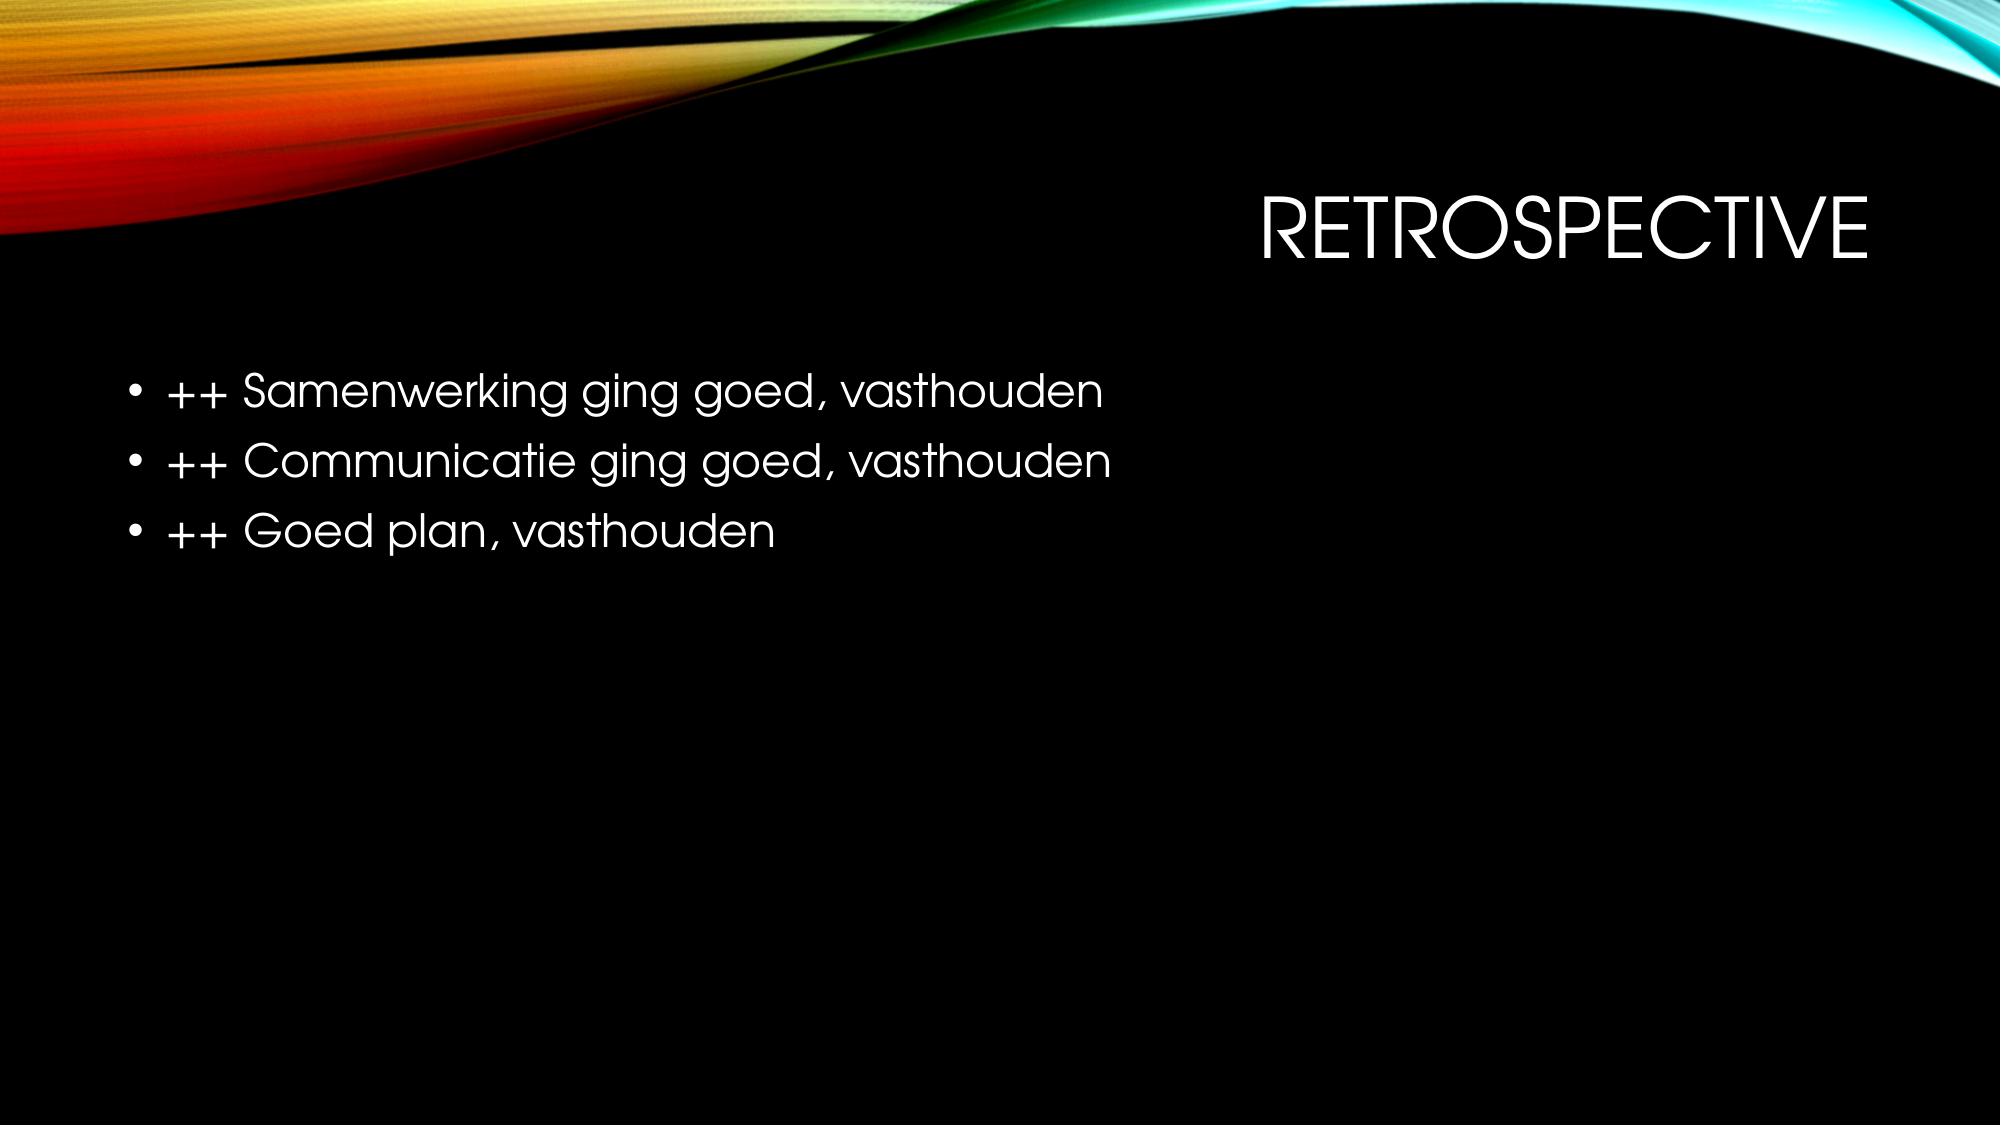

# retrospective
++ Samenwerking ging goed, vasthouden
++ Communicatie ging goed, vasthouden
++ Goed plan, vasthouden